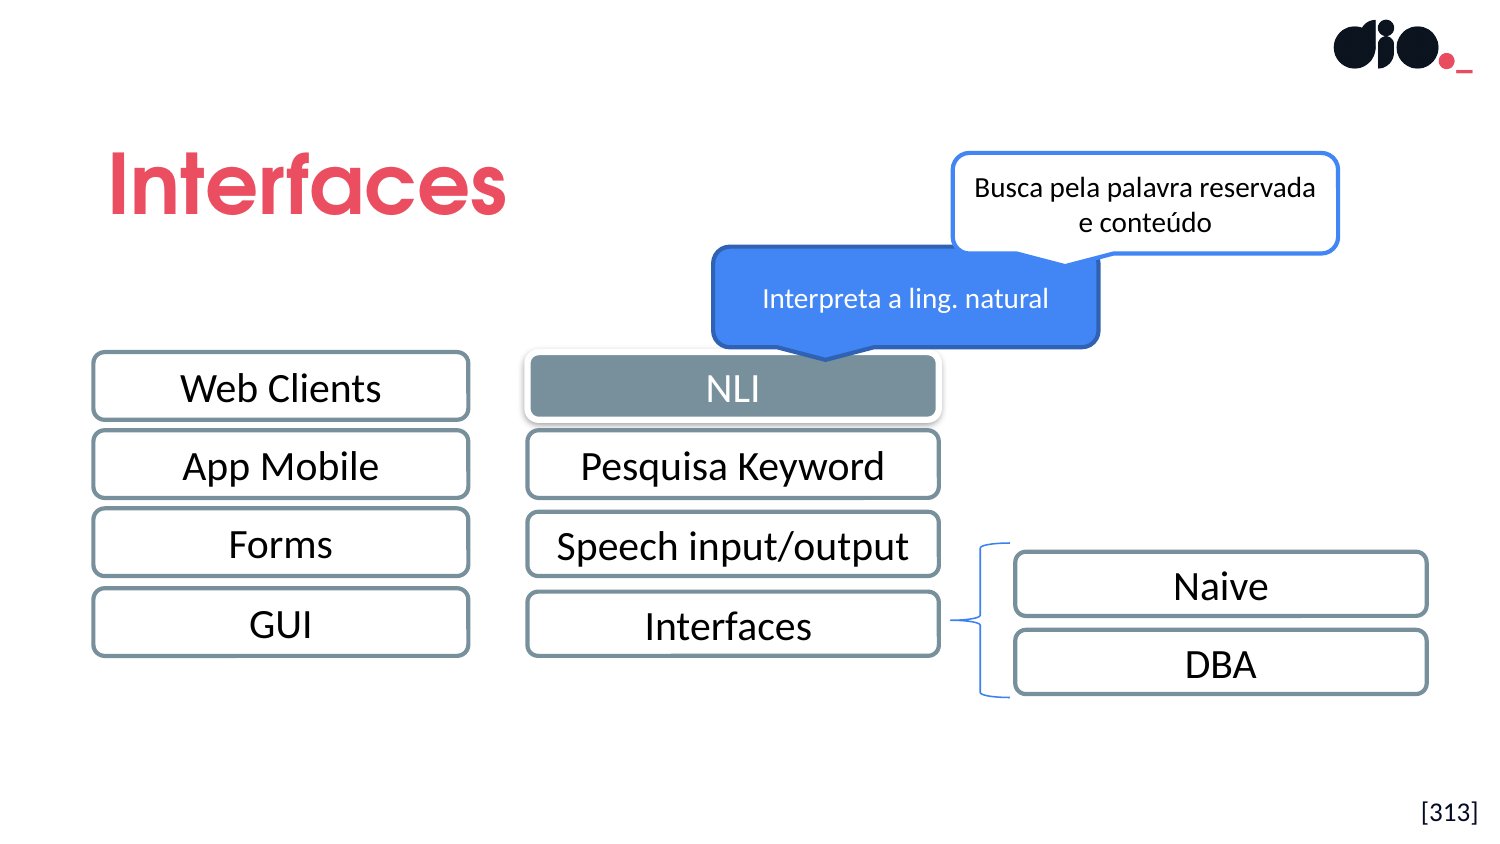

Interfaces
Busca pela palavra reservada e conteúdo
Interpreta a ling. natural
NLI
Web Clients
App Mobile
Pesquisa Keyword
Forms
Speech input/output

Naive
DBA
GUI
Interfaces
[313]